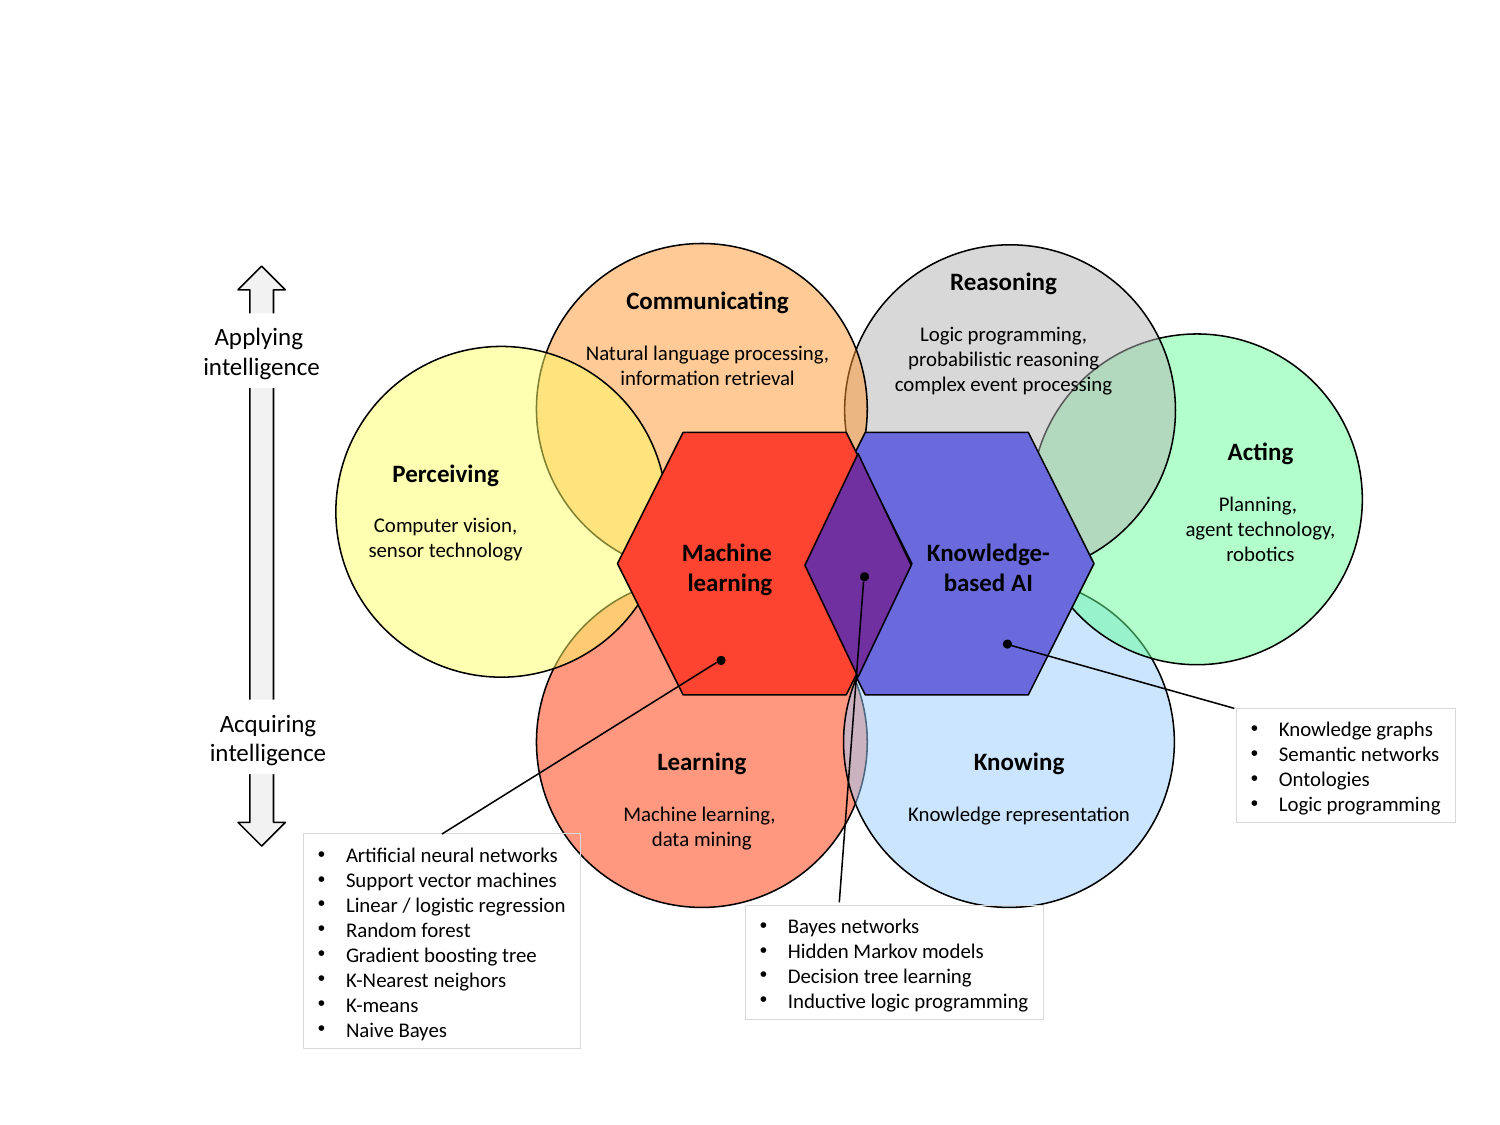

Reasoning

Logic programming,
probabilistic reasoning
complex event processing

Communicating

Natural language processing,
information retrieval
Applying
intelligence

Acting

Planning,
agent technology,
robotics

Perceiving

Computer vision,
sensor technology

Machine
learning
Knowledge-
based AI

Acquiring
intelligence
Knowledge graphs
Semantic networks
Ontologies
Logic programming
Knowing

Knowledge representation
Learning

Machine learning,
data mining
Artificial neural networks
Support vector machines
Linear / logistic regression
Random forest
Gradient boosting tree
K-Nearest neighors
K-means
Naive Bayes
Bayes networks
Hidden Markov models
Decision tree learning
Inductive logic programming